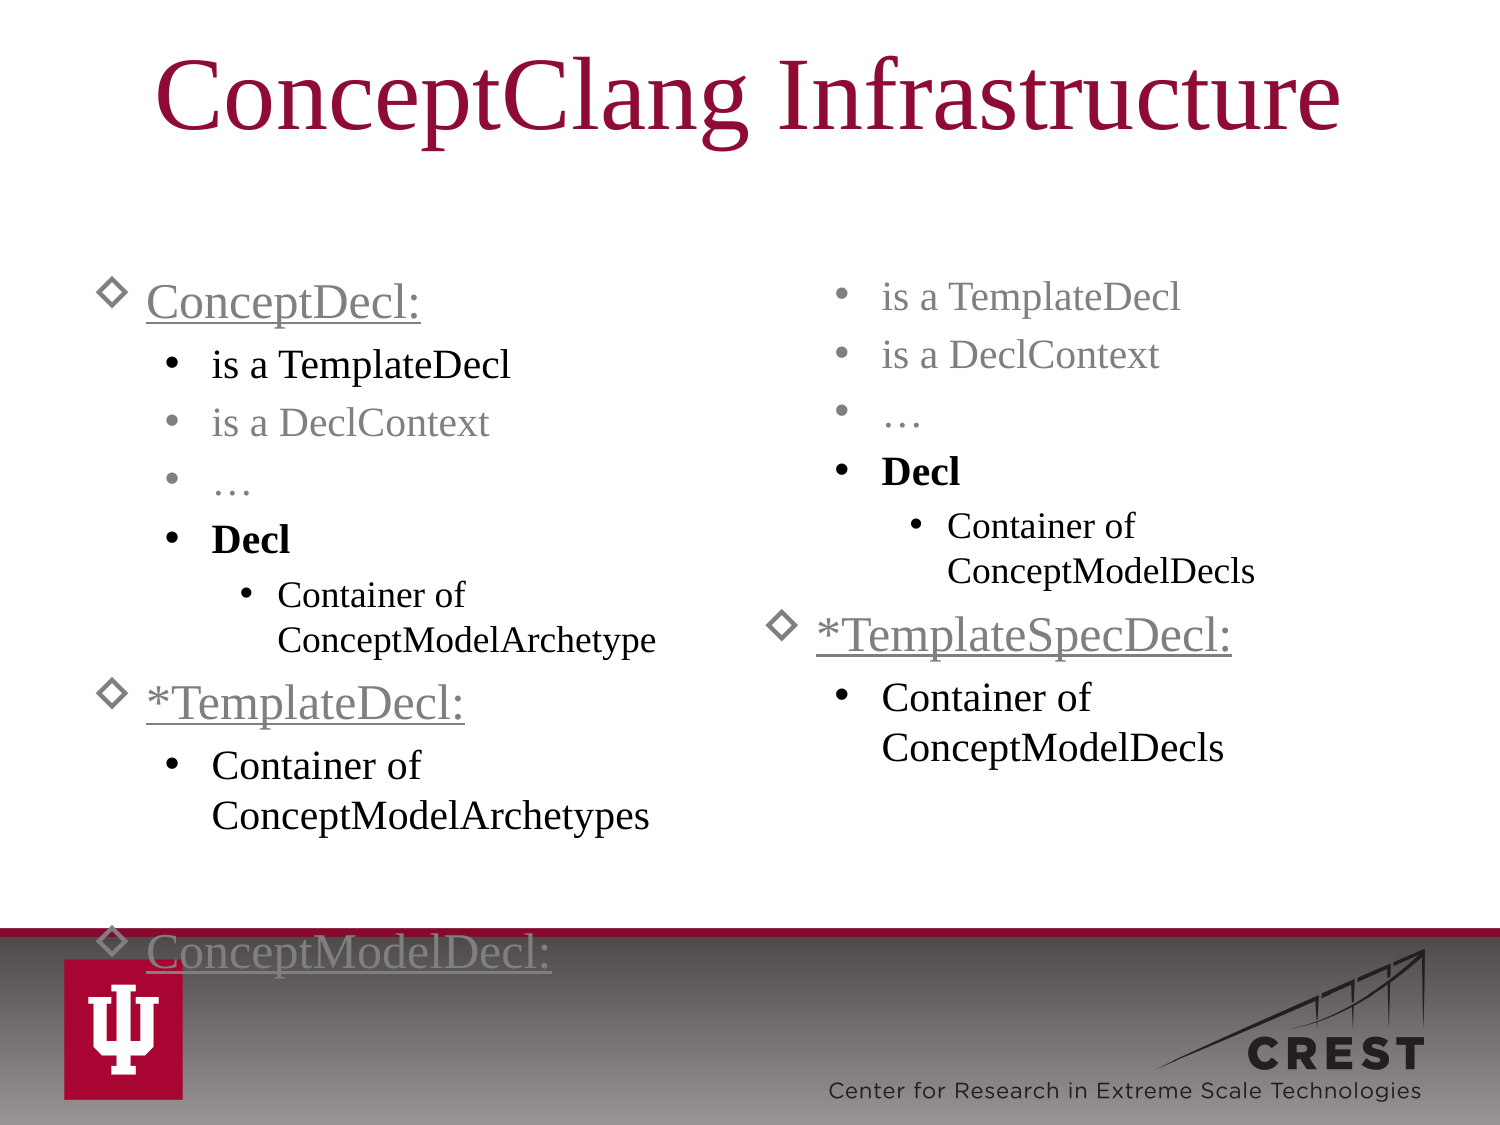

# ConceptClang Infrastructure
ConceptDecl:
is a TemplateDecl
is a DeclContext
…
Decl
Container of ConceptModelArchetype
*TemplateDecl:
Container of ConceptModelArchetypes

ConceptModelDecl:
is a TemplateDecl
is a DeclContext
…
Decl
Container of ConceptModelDecls
*TemplateSpecDecl:
Container of ConceptModelDecls